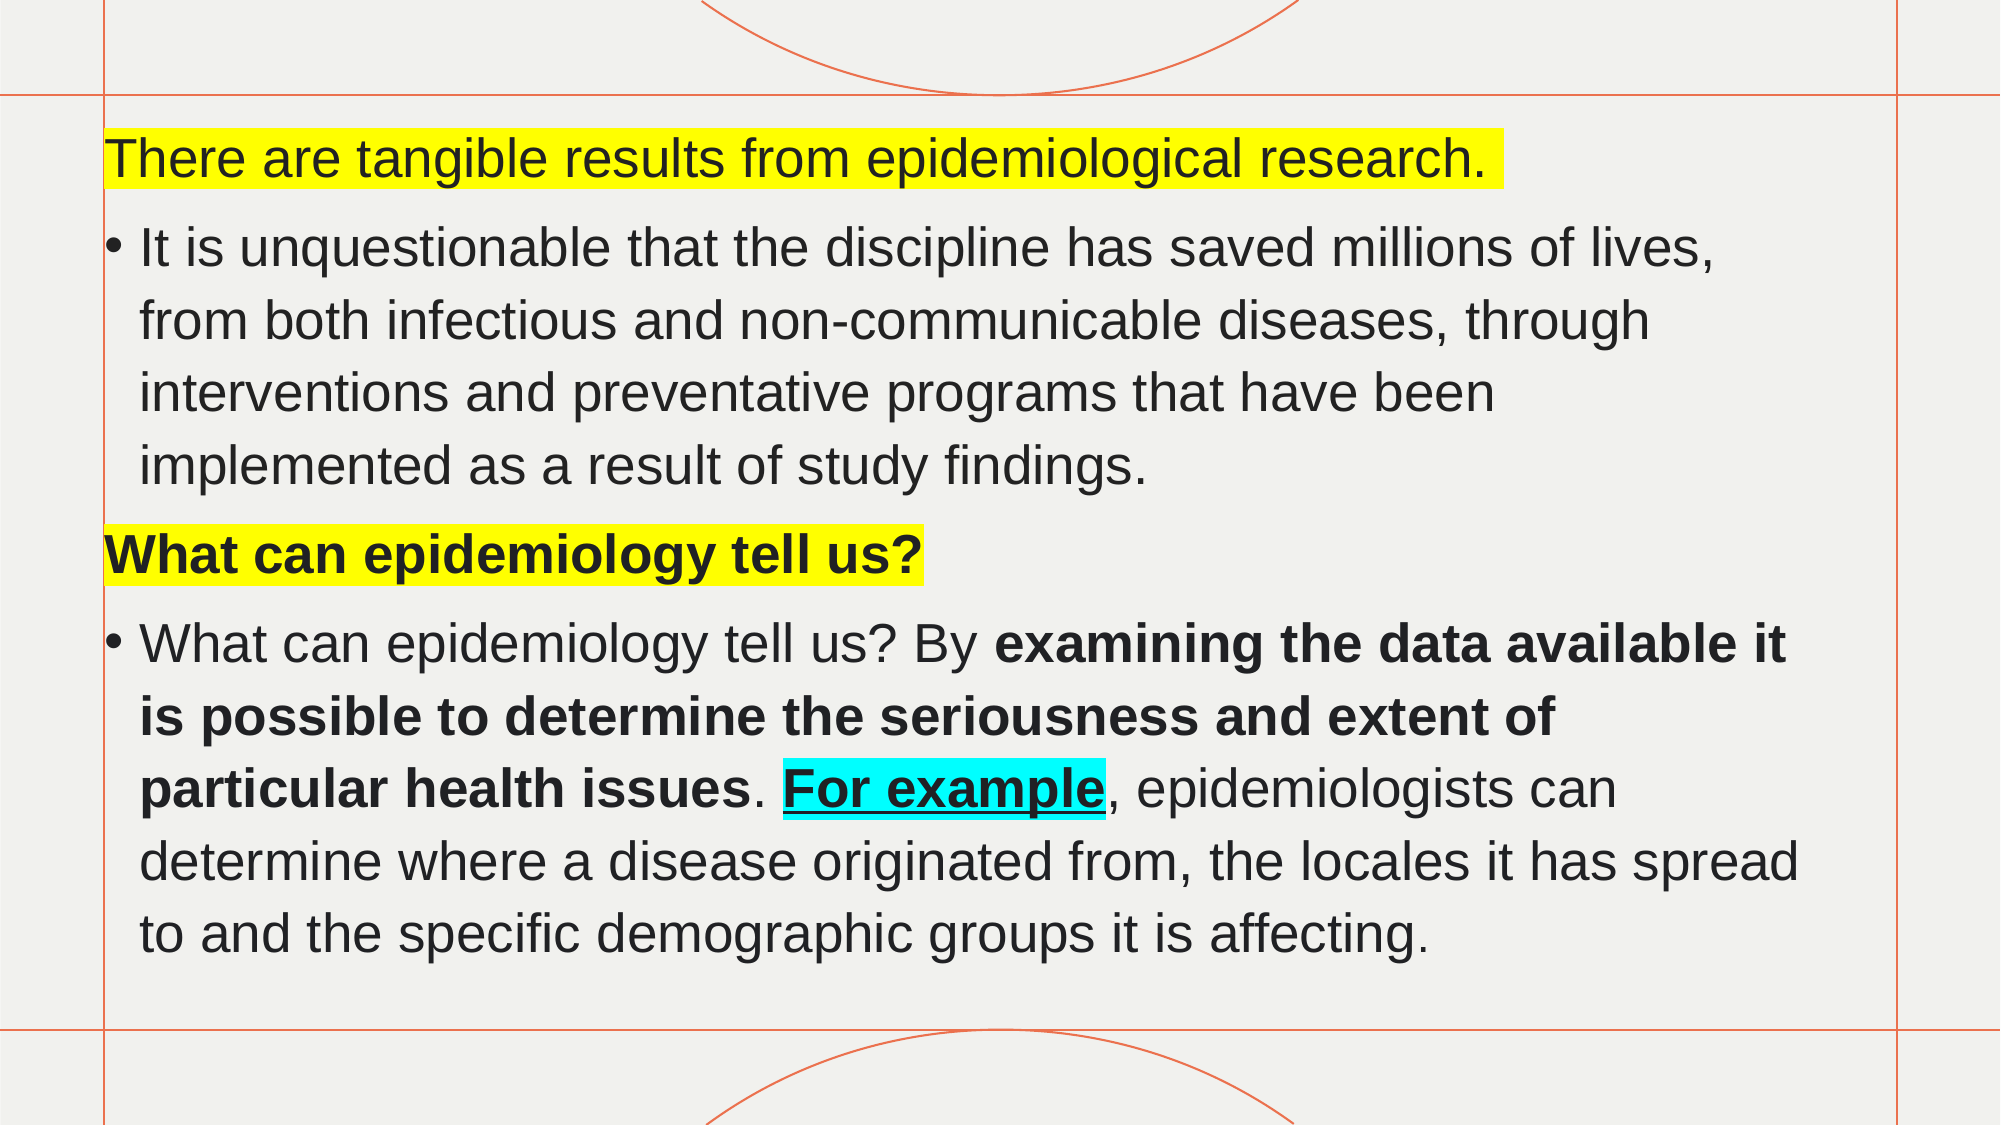

There are tangible results from epidemiological research.
It is unquestionable that the discipline has saved millions of lives, from both infectious and non-communicable diseases, through interventions and preventative programs that have been implemented as a result of study findings.
What can epidemiology tell us?
What can epidemiology tell us? By examining the data available it is possible to determine the seriousness and extent of particular health issues. For example, epidemiologists can determine where a disease originated from, the locales it has spread to and the specific demographic groups it is affecting.